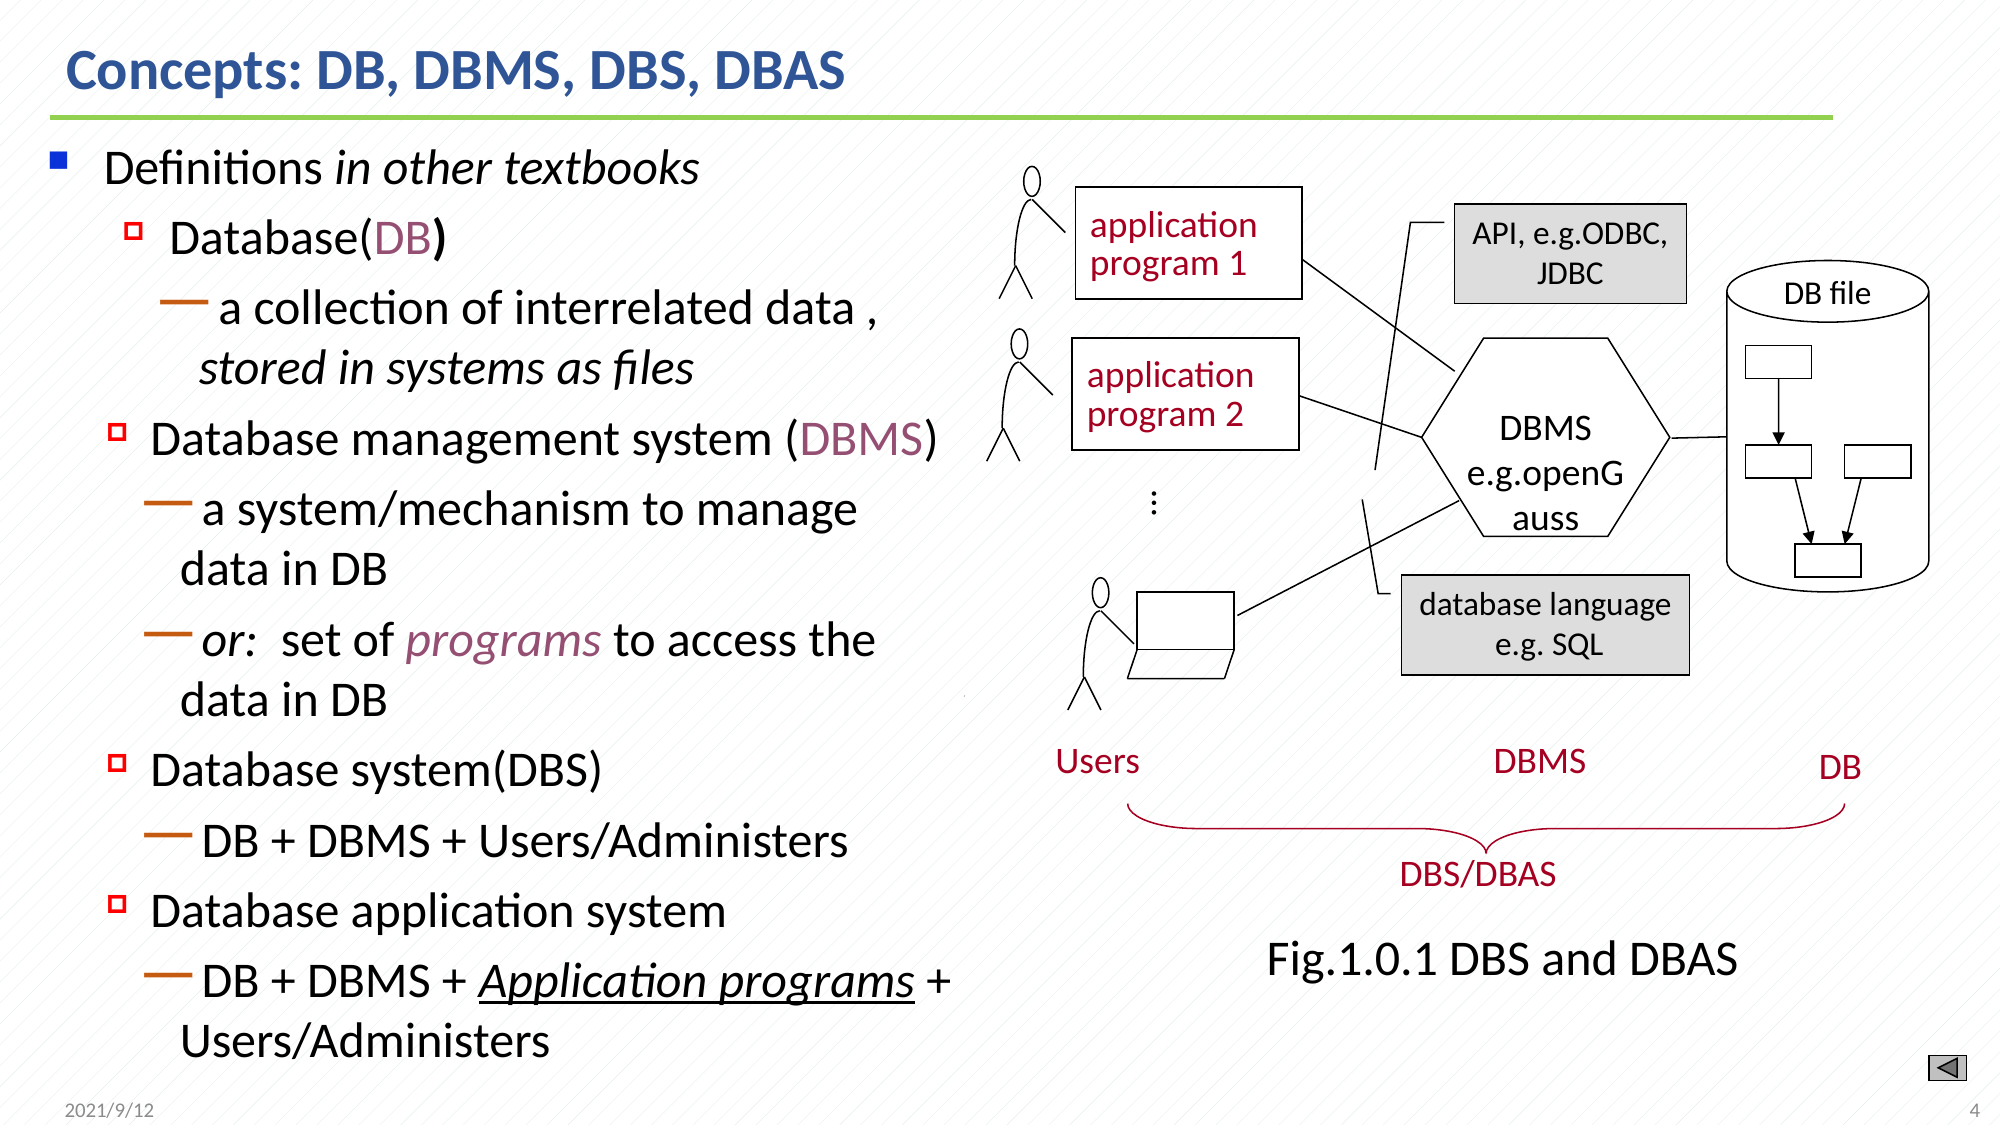

# Concepts: DB, DBMS, DBS, DBAS
Definitions in other textbooks
Database(DB)
a collection of interrelated data , stored in systems as files
Database management system (DBMS)
a system/mechanism to manage data in DB
or:  set of programs to access the data in DB
Database system(DBS)
DB + DBMS + Users/Administers
Database application system
DB + DBMS + Application programs + Users/Administers

application program 1
API, e.g.ODBC, JDBC

DB file

application program 2
DBMS
e.g.openGauss

…

database language
 e.g. SQL

Users
DBMS
DB
DBS/DBAS
Fig.1.0.1 DBS and DBAS

4
2021/9/12